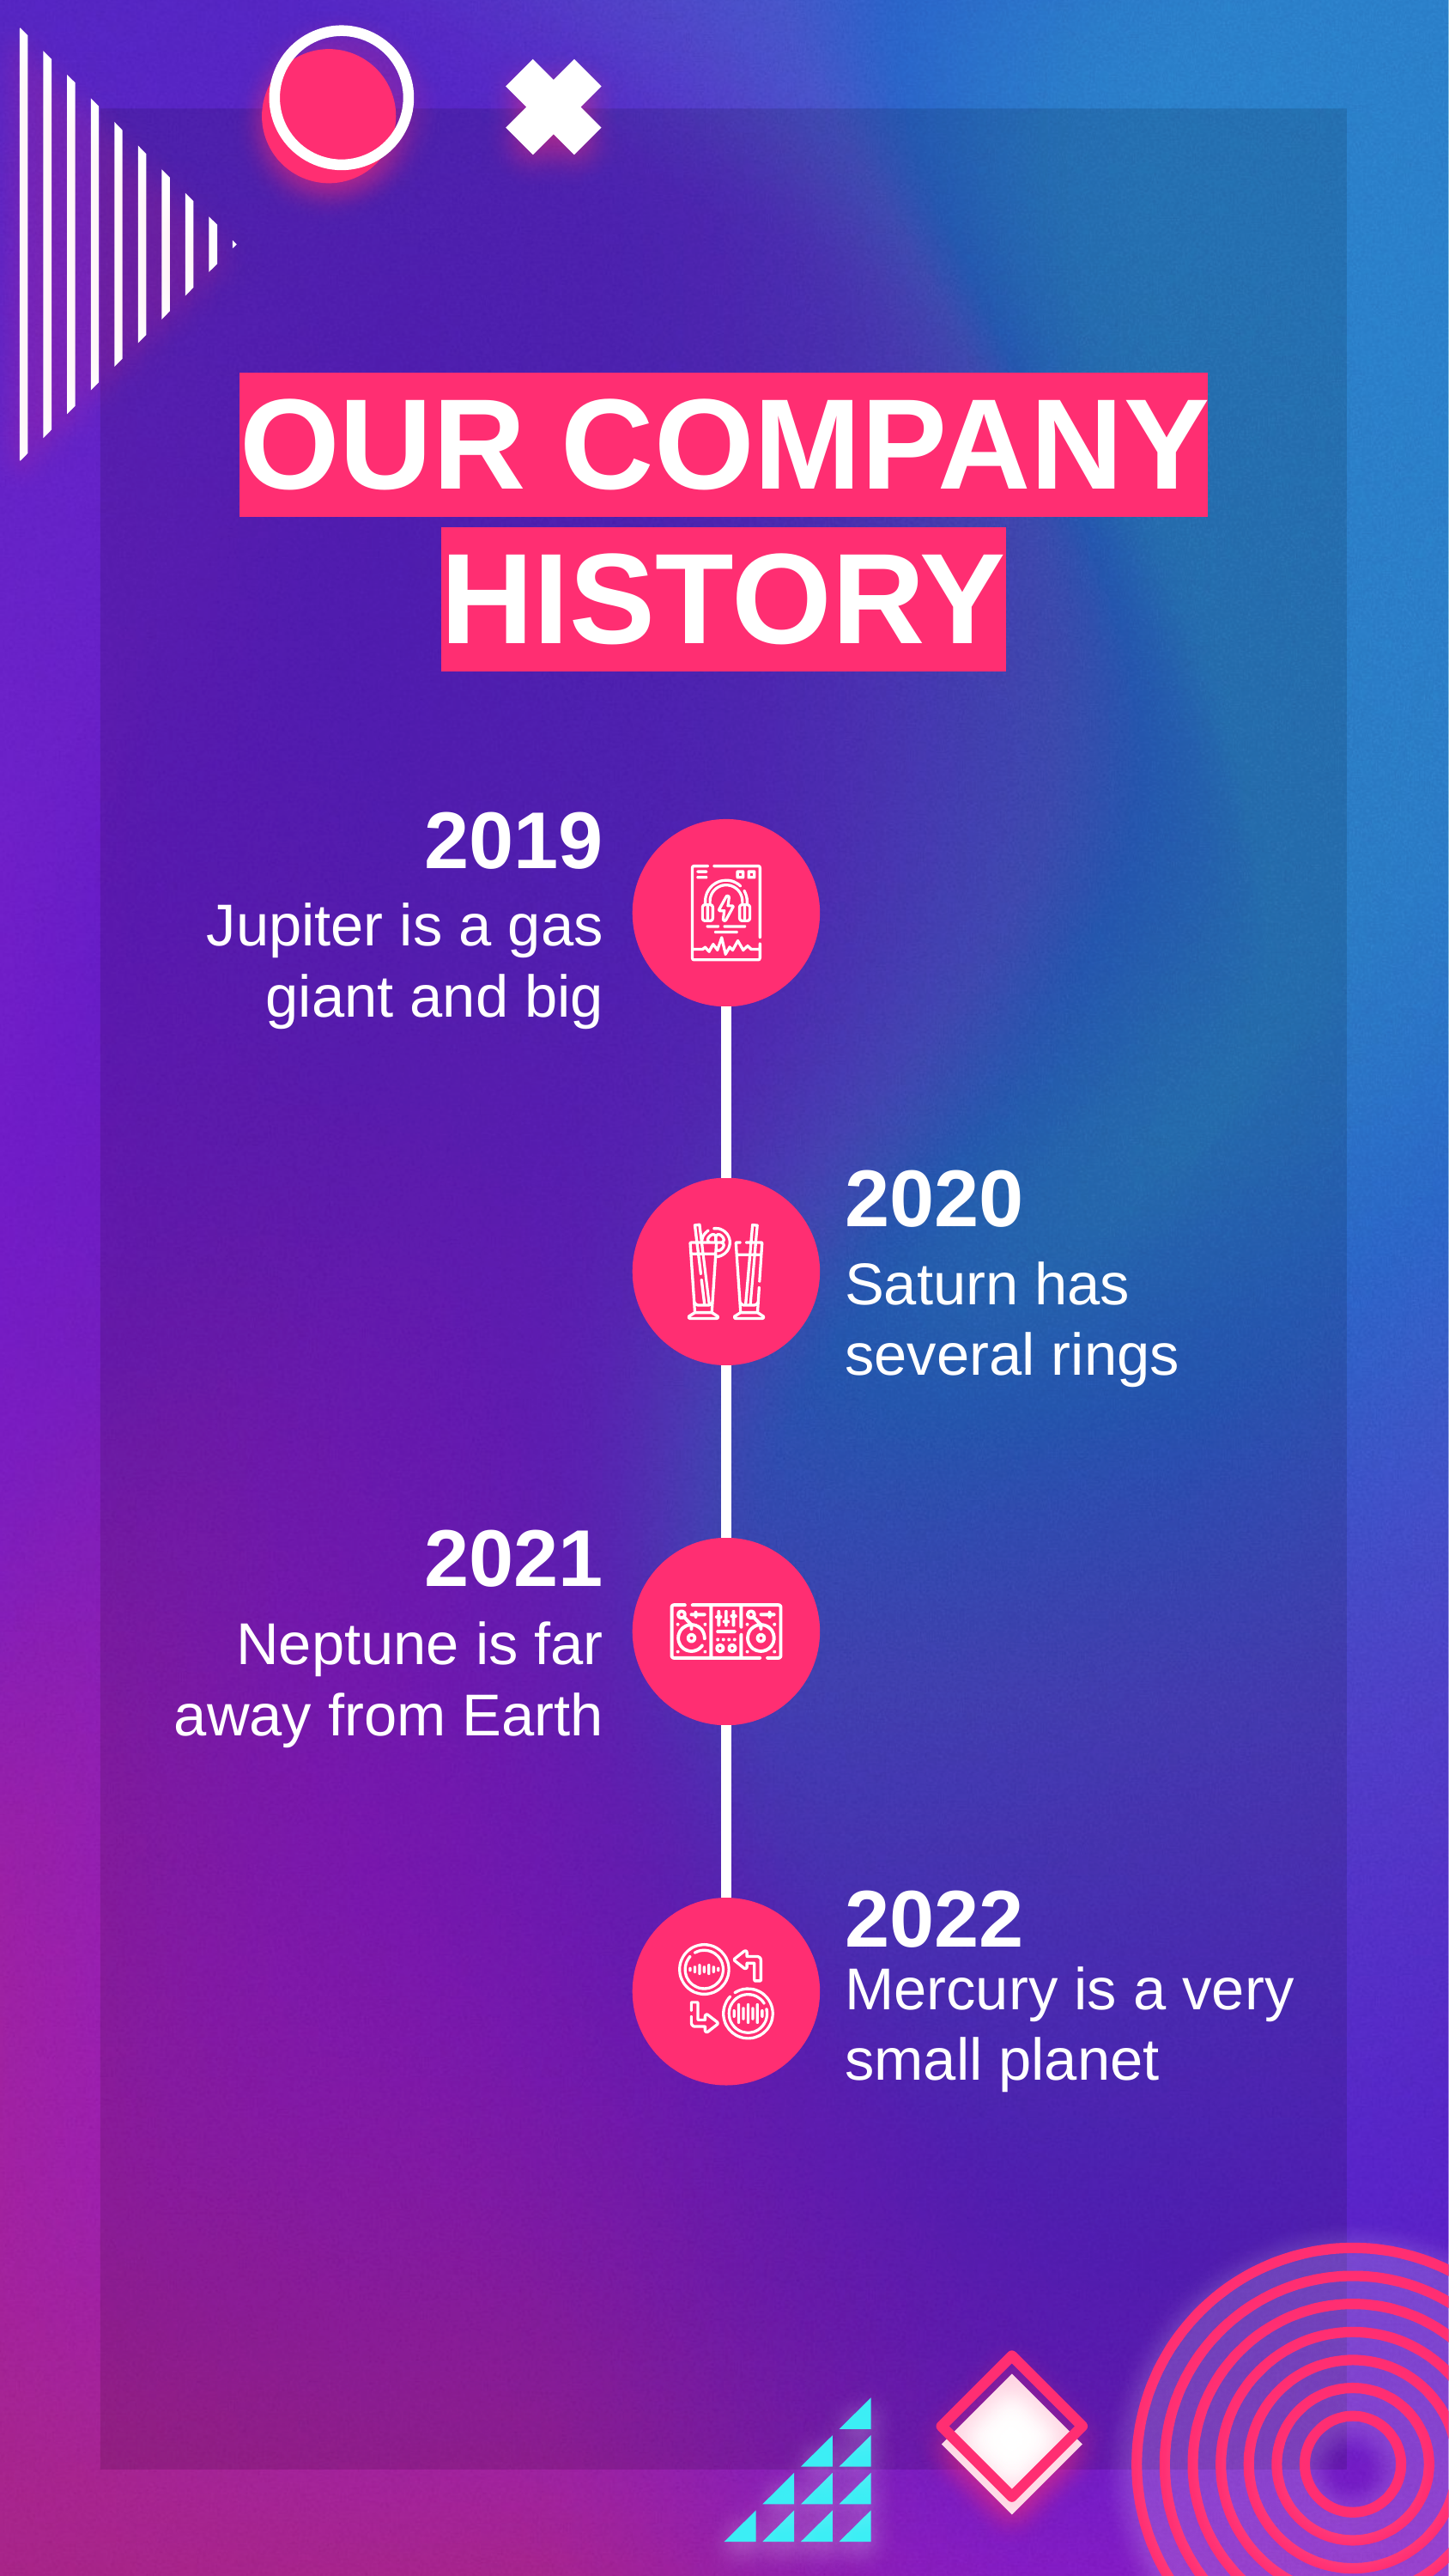

# OUR COMPANY HISTORY
2019

Jupiter is a gas giant and big
2020

Saturn has several rings
2021

Neptune is far away from Earth

2022

Mercury is a very small planet